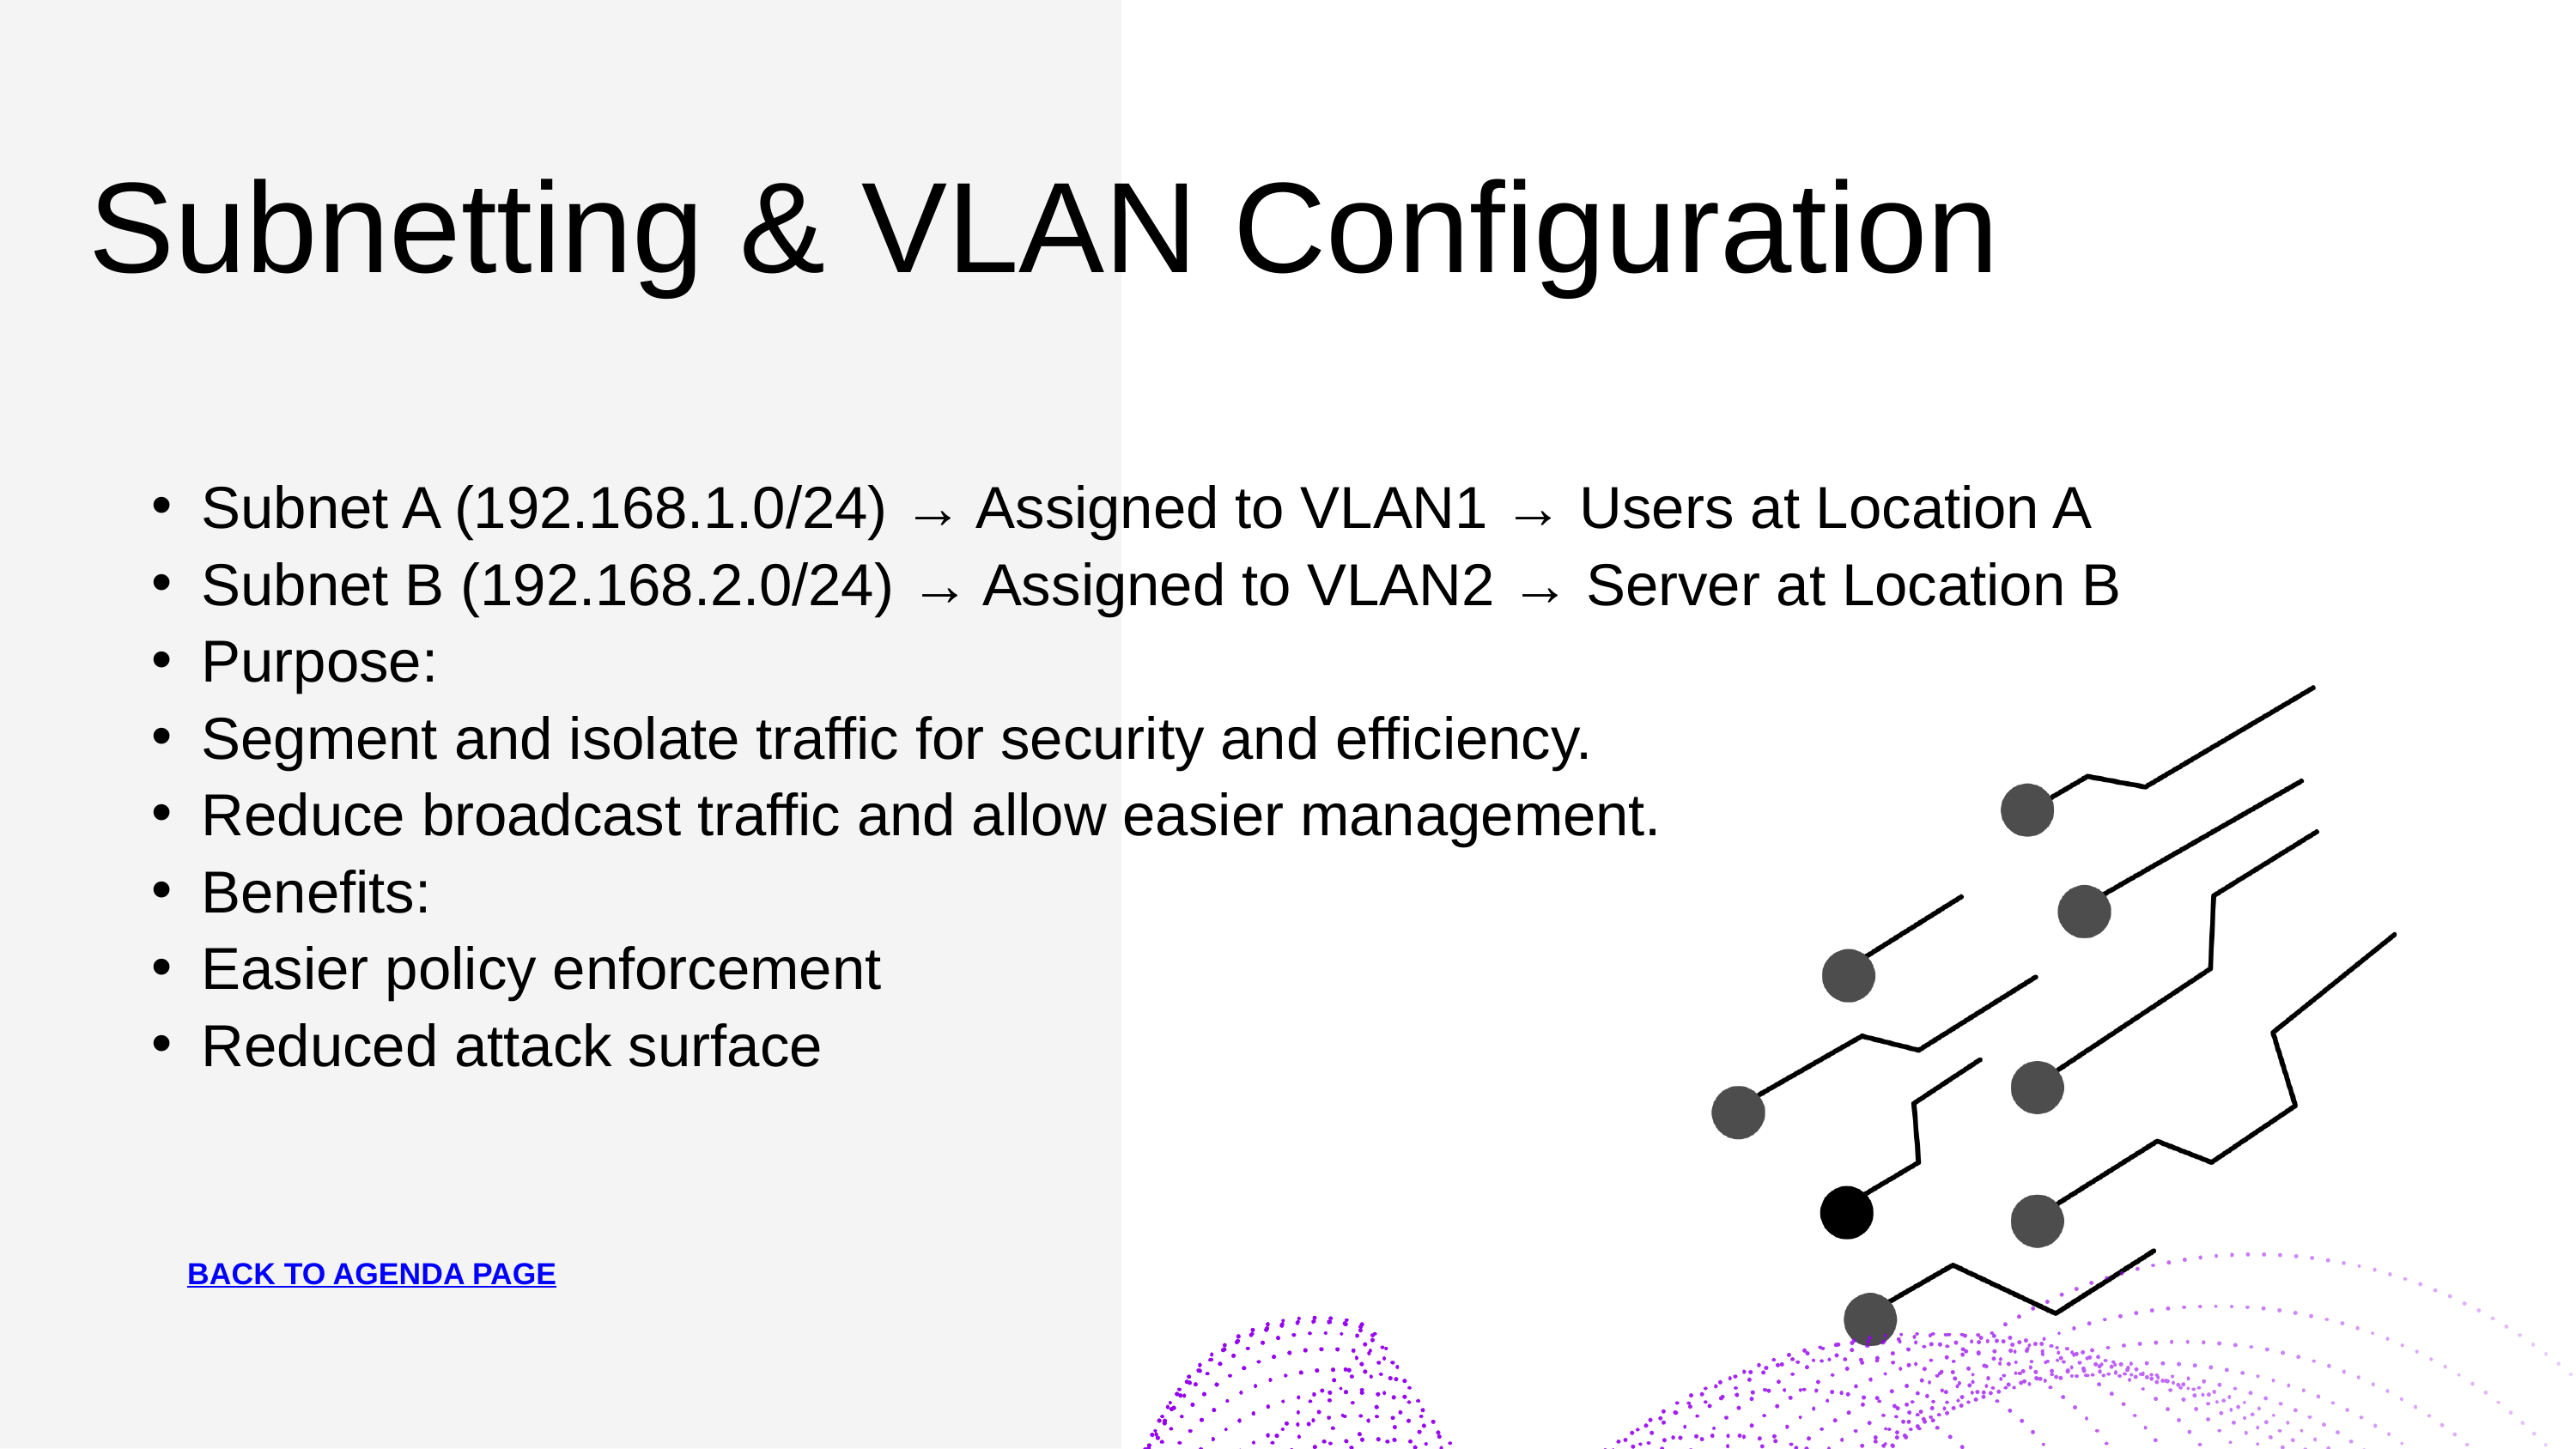

Subnetting & VLAN Configuration
Subnet A (192.168.1.0/24) → Assigned to VLAN1 → Users at Location A
Subnet B (192.168.2.0/24) → Assigned to VLAN2 → Server at Location B
Purpose:
Segment and isolate traffic for security and efficiency.
Reduce broadcast traffic and allow easier management.
Benefits:
Easier policy enforcement
Reduced attack surface

BACK TO AGENDA PAGE